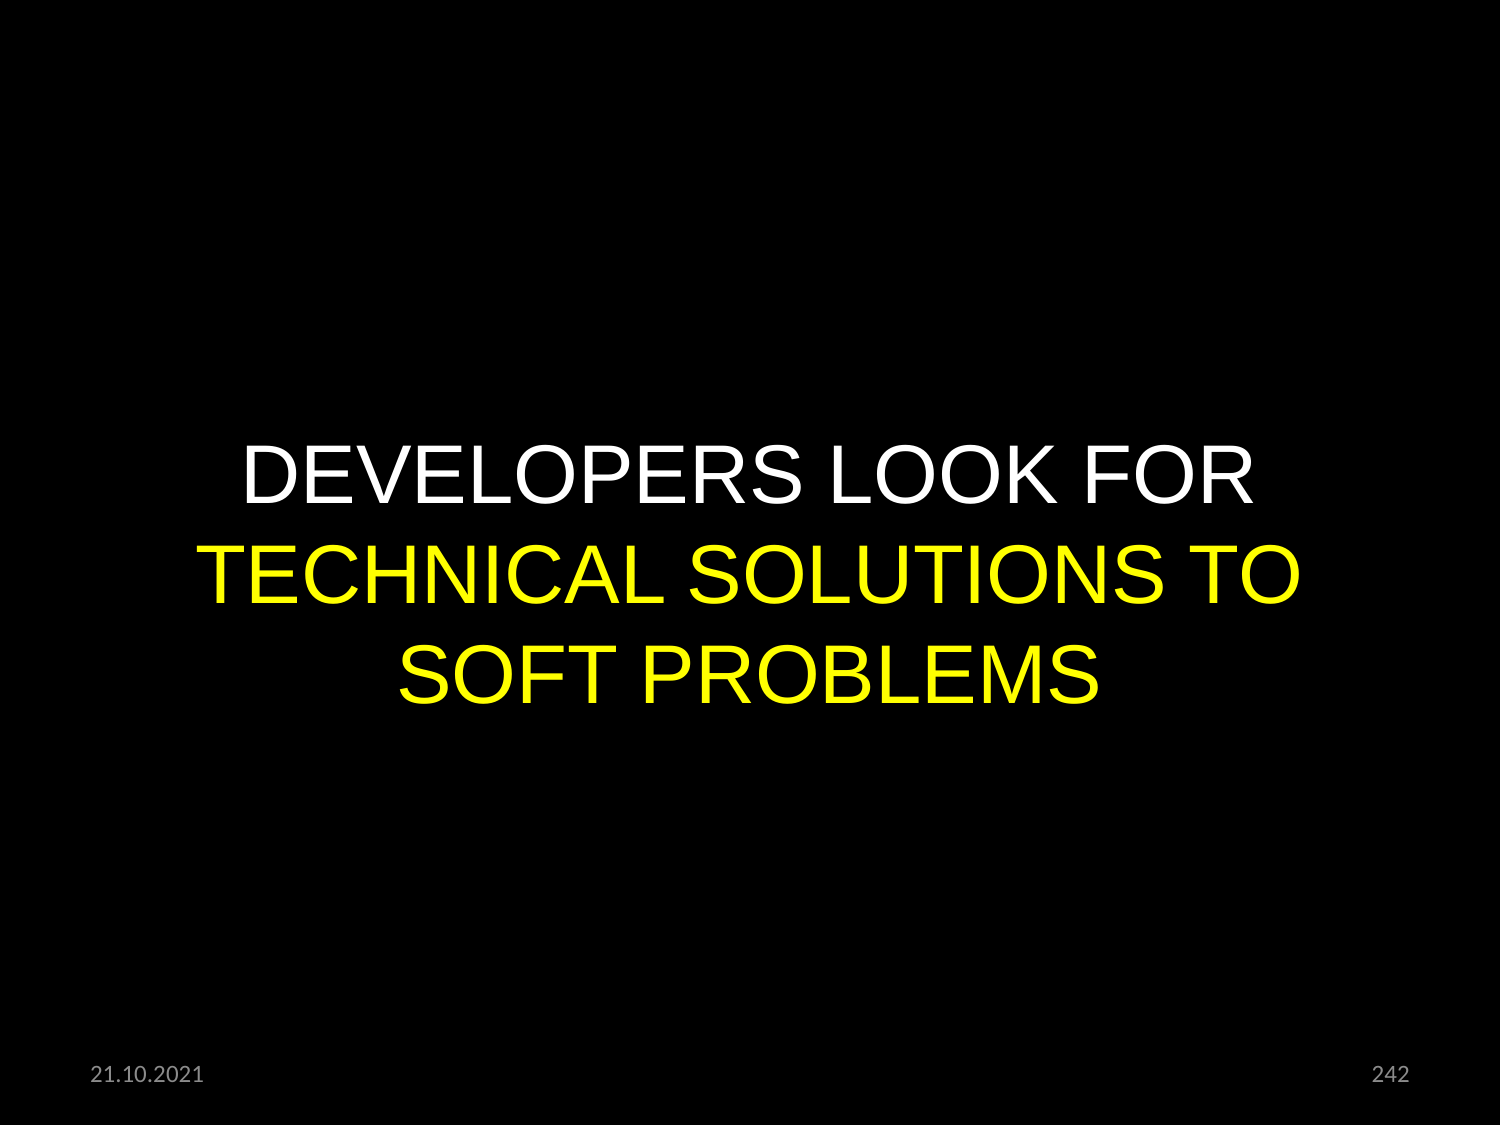

DEVELOPERS LOOK FOR TECHNICAL SOLUTIONS TO SOFT PROBLEMS
21.10.2021
242